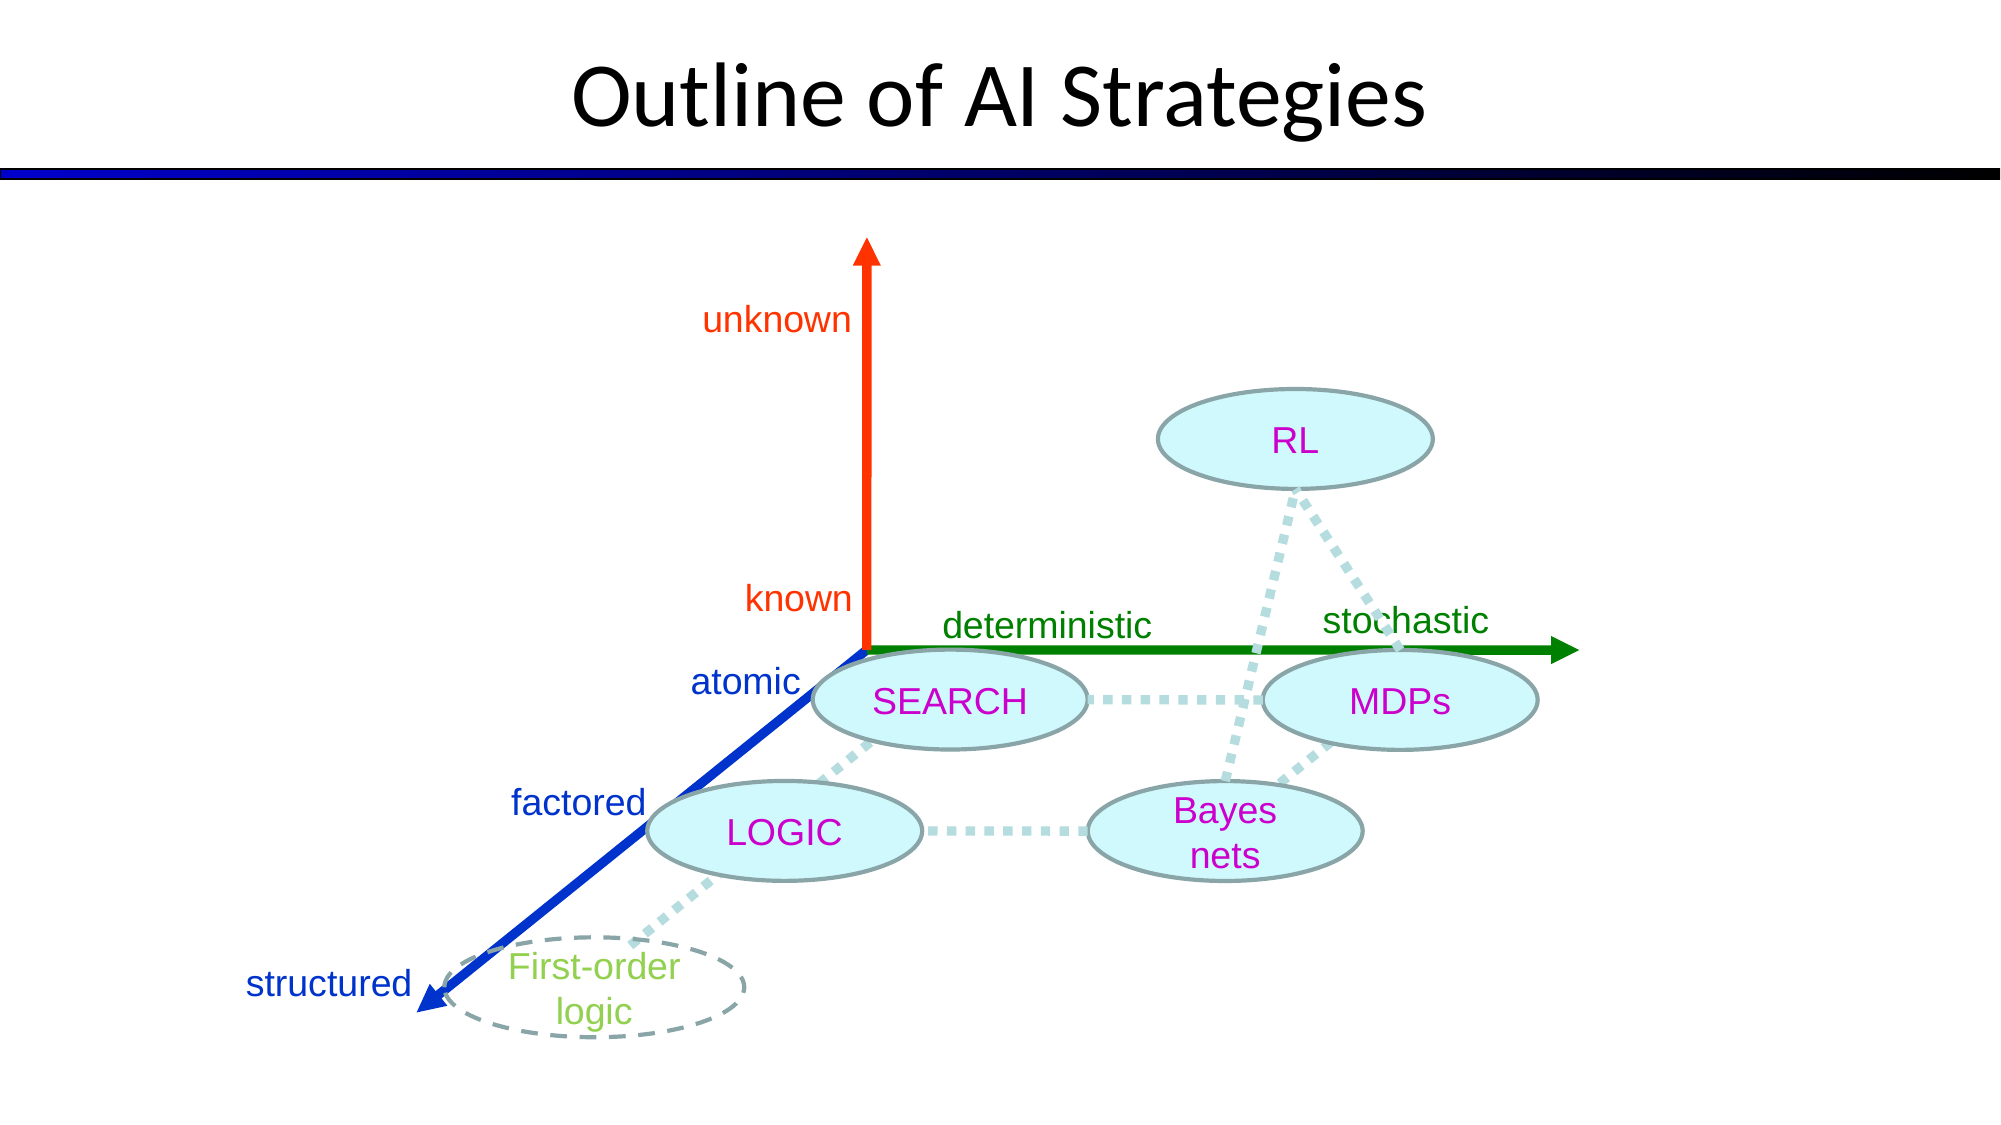

Outline of AI Strategies

unknown
known
RL

stochastic
deterministic

SEARCH

atomic
factored
structured
MDPs

LOGIC
Bayes nets

First-order logic